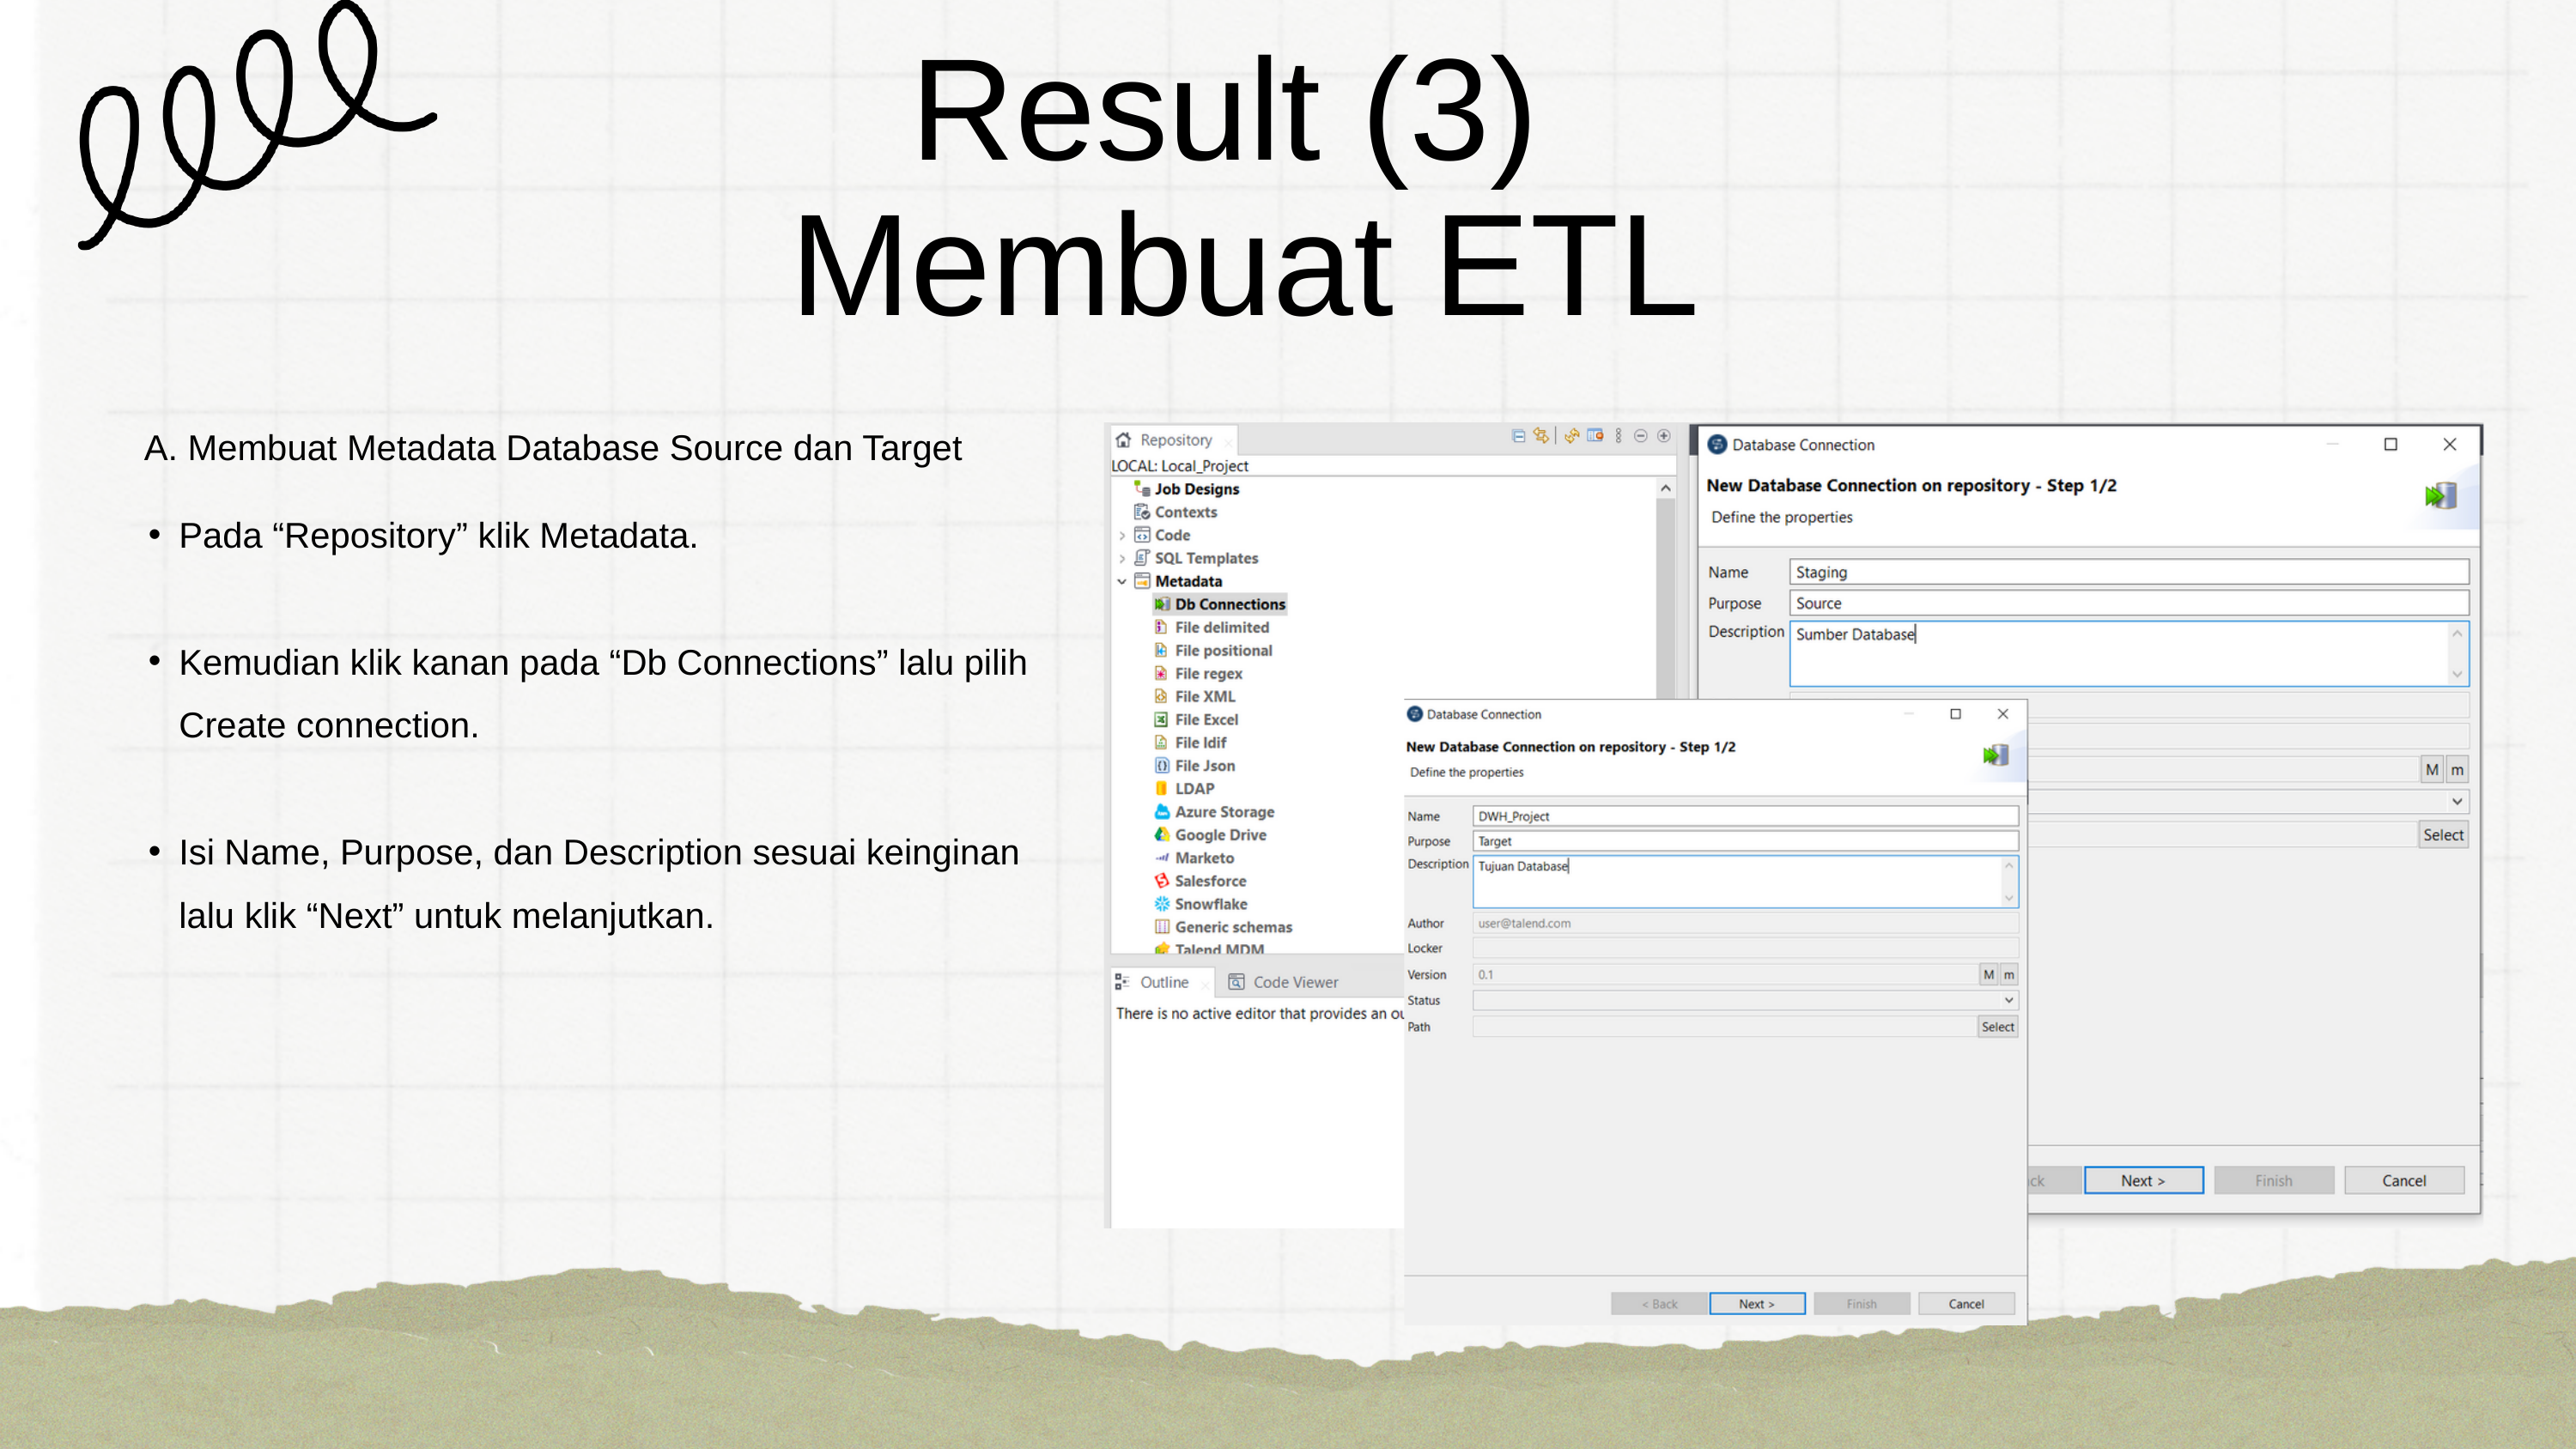

Result (3)
Membuat ETL
A. Membuat Metadata Database Source dan Target

Pada “Repository” klik Metadata.

Kemudian klik kanan pada “Db Connections” lalu pilih Create connection.

Isi Name, Purpose, dan Description sesuai keinginan lalu klik “Next” untuk melanjutkan.